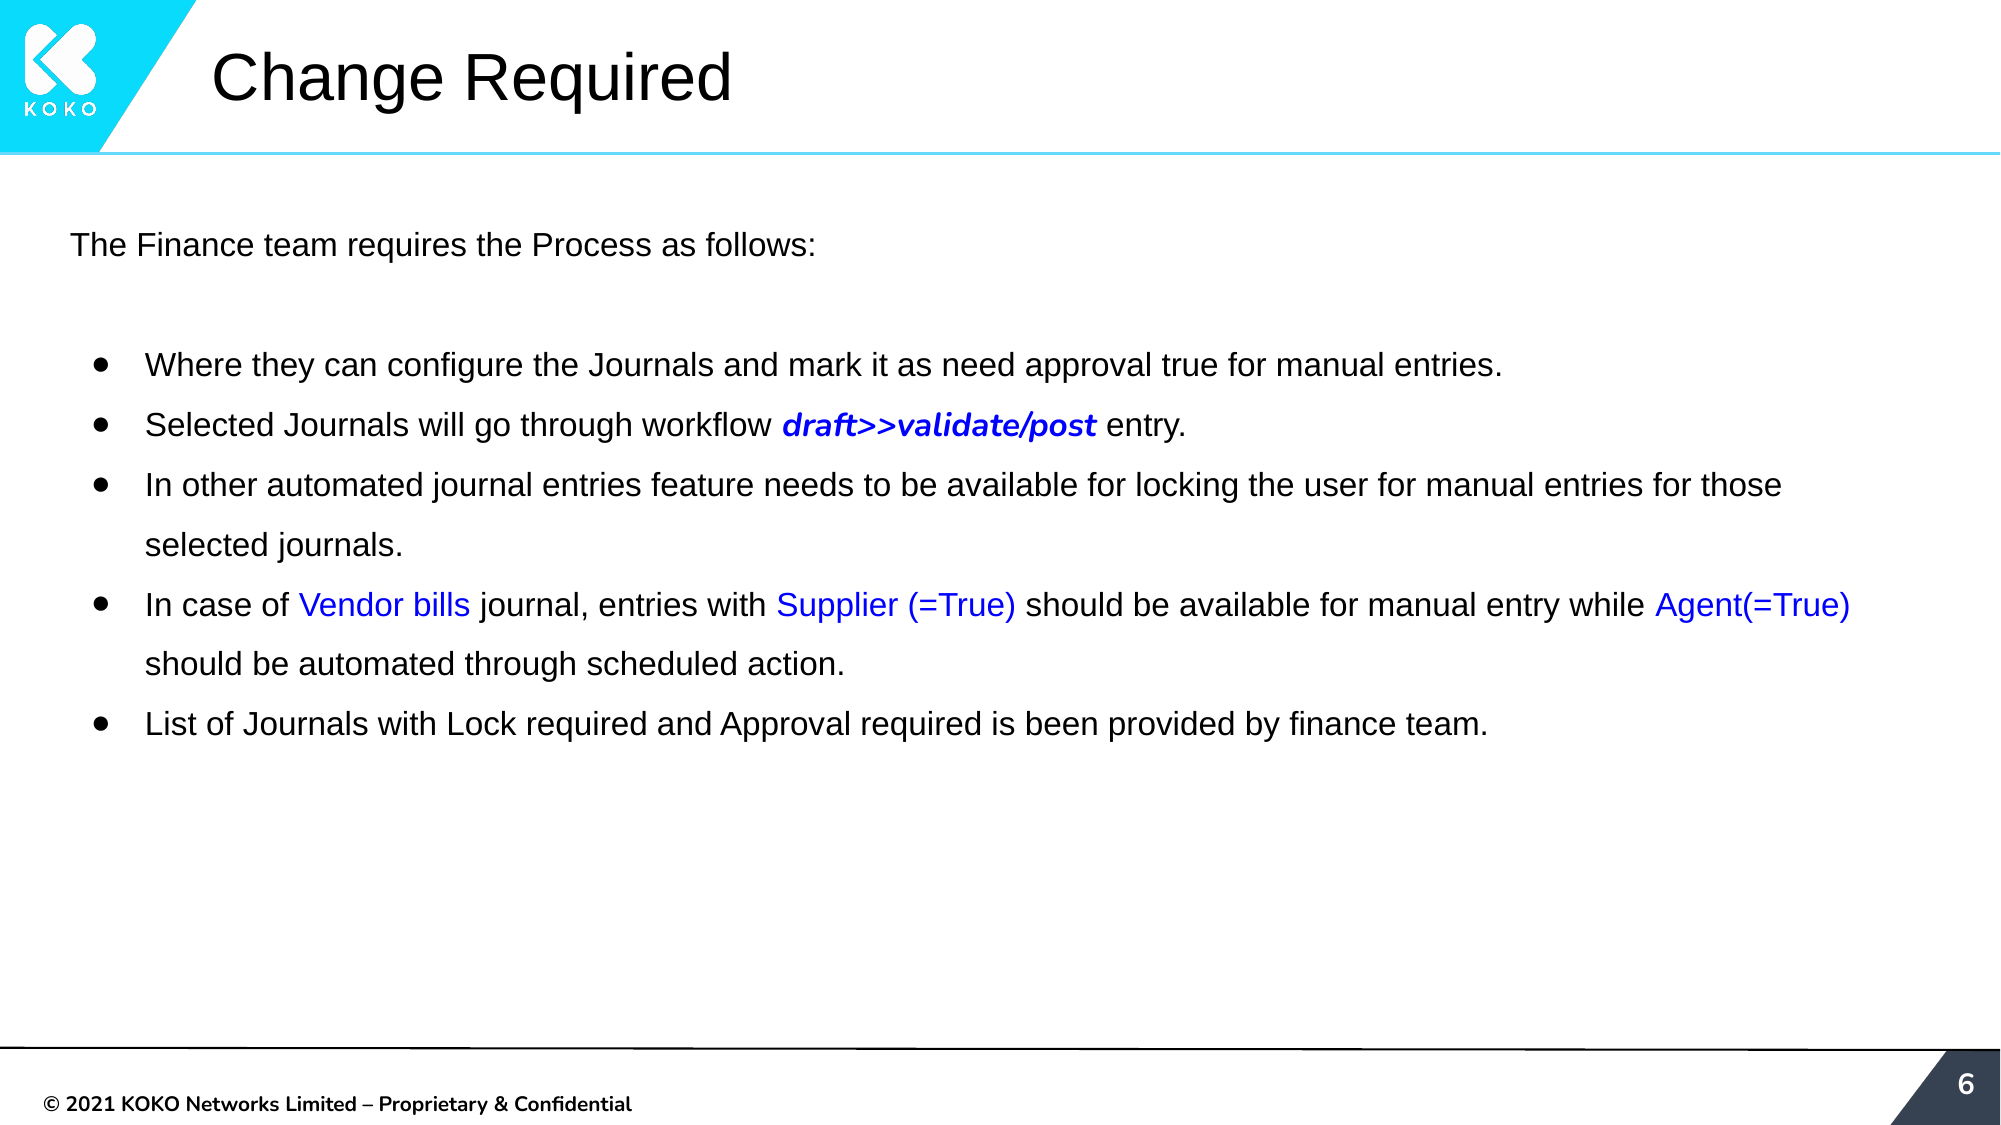

# Change Required
The Finance team requires the Process as follows:

Where they can configure the Journals and mark it as need approval true for manual entries.
Selected Journals will go through workflow draft>>validate/post entry.
In other automated journal entries feature needs to be available for locking the user for manual entries for those selected journals.
In case of Vendor bills journal, entries with Supplier (=True) should be available for manual entry while Agent(=True) should be automated through scheduled action.
List of Journals with Lock required and Approval required is been provided by finance team.

6